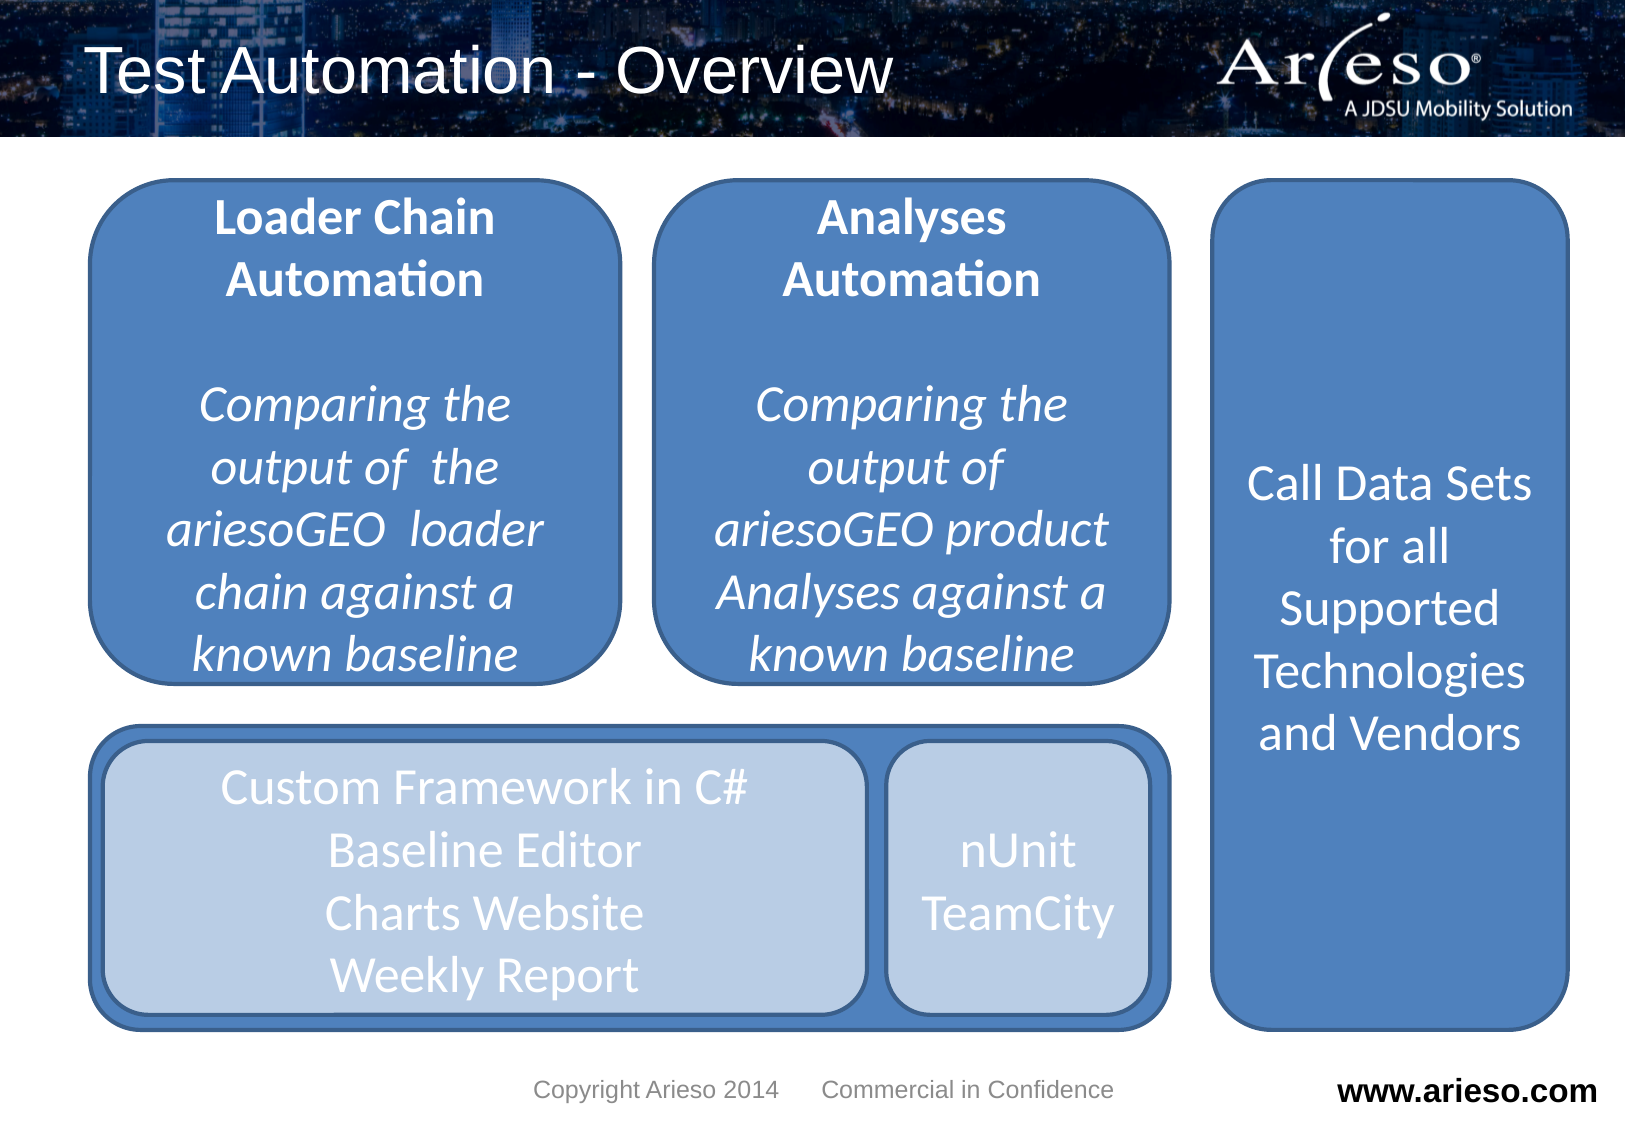

# Test Automation - Overview
Loader Chain Automation

Comparing the output of  the ariesoGEO  loader chain against a known baseline

Analyses Automation

Comparing the output of  ariesoGEO product Analyses against a known baseline

Call Data Sets for all Supported Technologies and Vendors

Custom Framework in C#
Baseline Editor
Charts Website
Weekly Report
nUnit
TeamCity
Copyright Arieso 2014      Commercial in Confidence